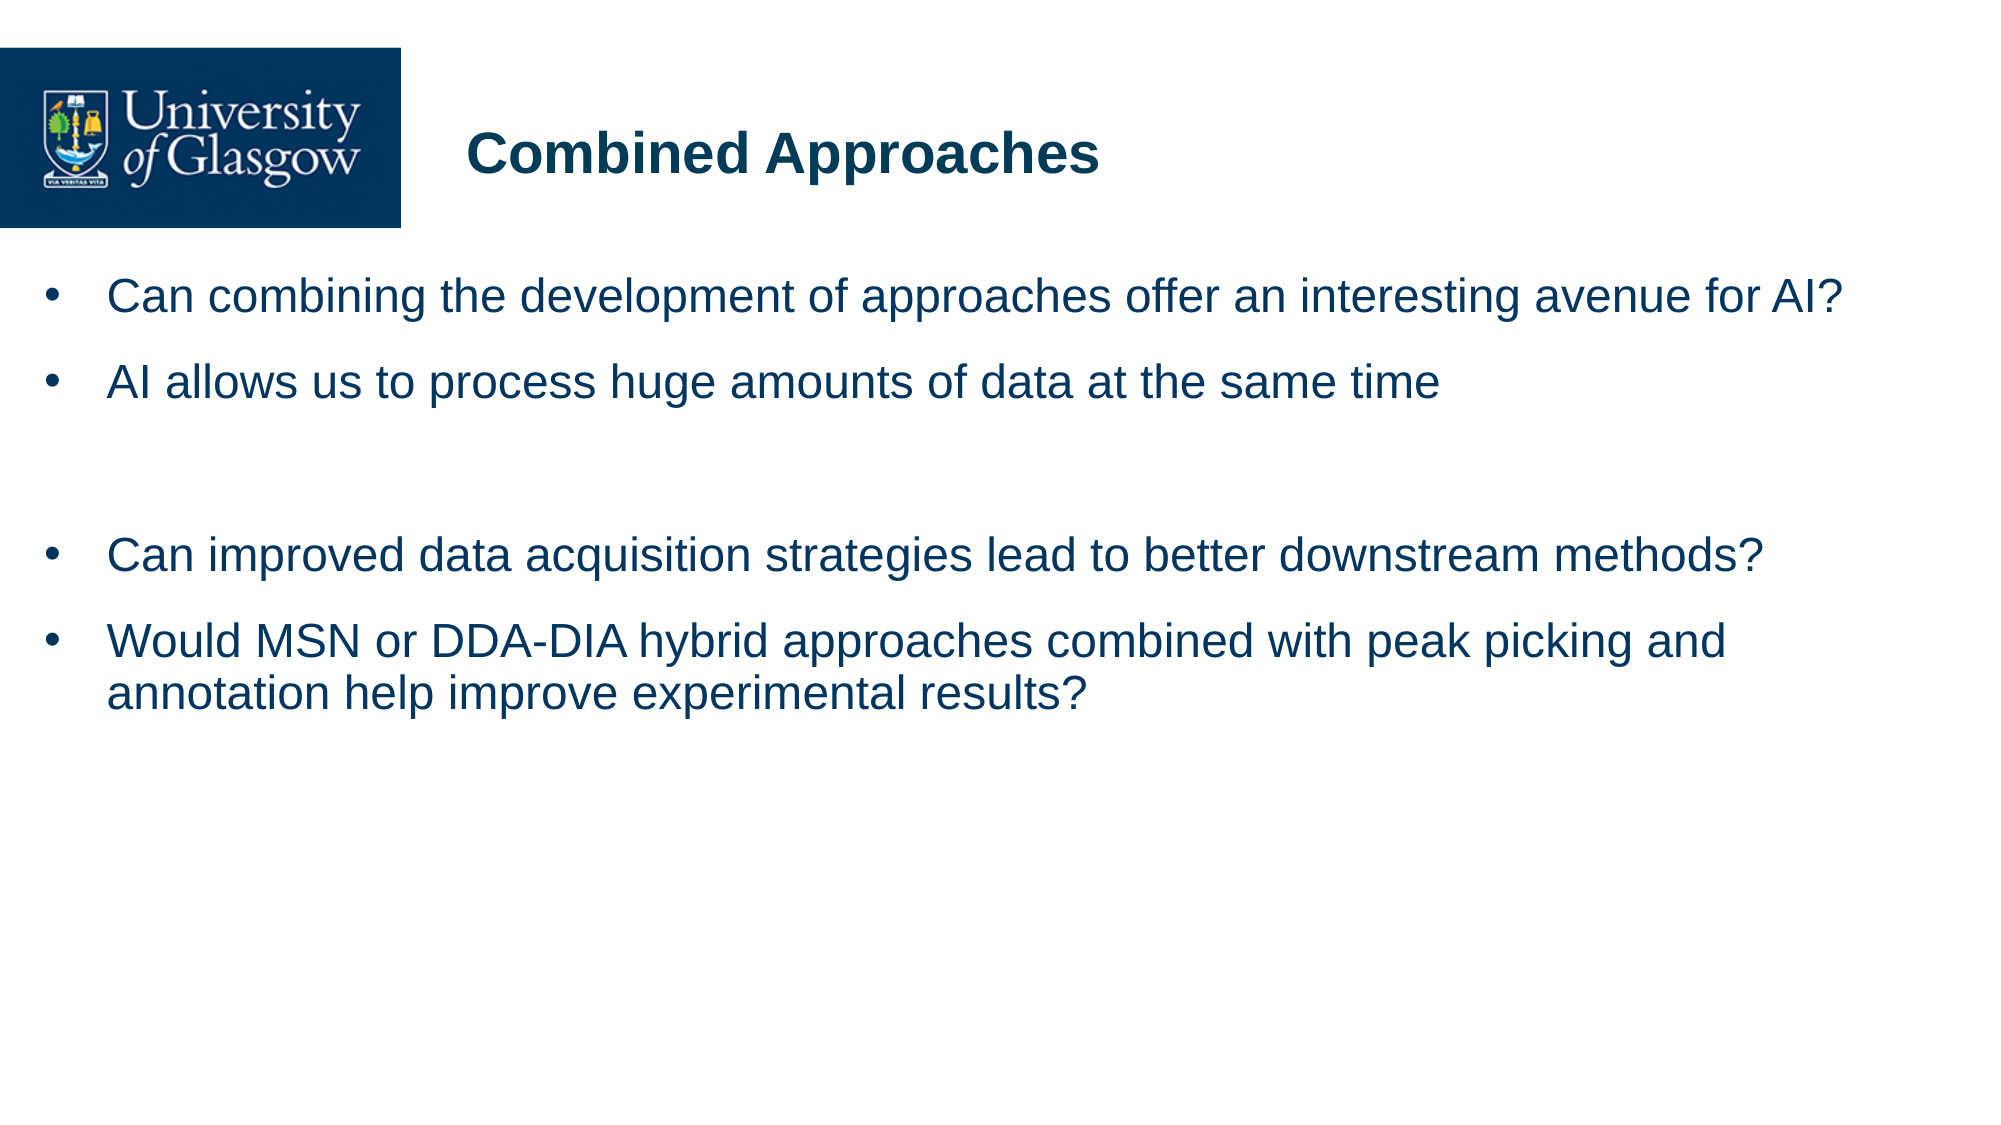

# Combined Approaches
Can combining the development of approaches offer an interesting avenue for AI?
AI allows us to process huge amounts of data at the same time

Can improved data acquisition strategies lead to better downstream methods?
Would MSN or DDA-DIA hybrid approaches combined with peak picking and annotation help improve experimental results?